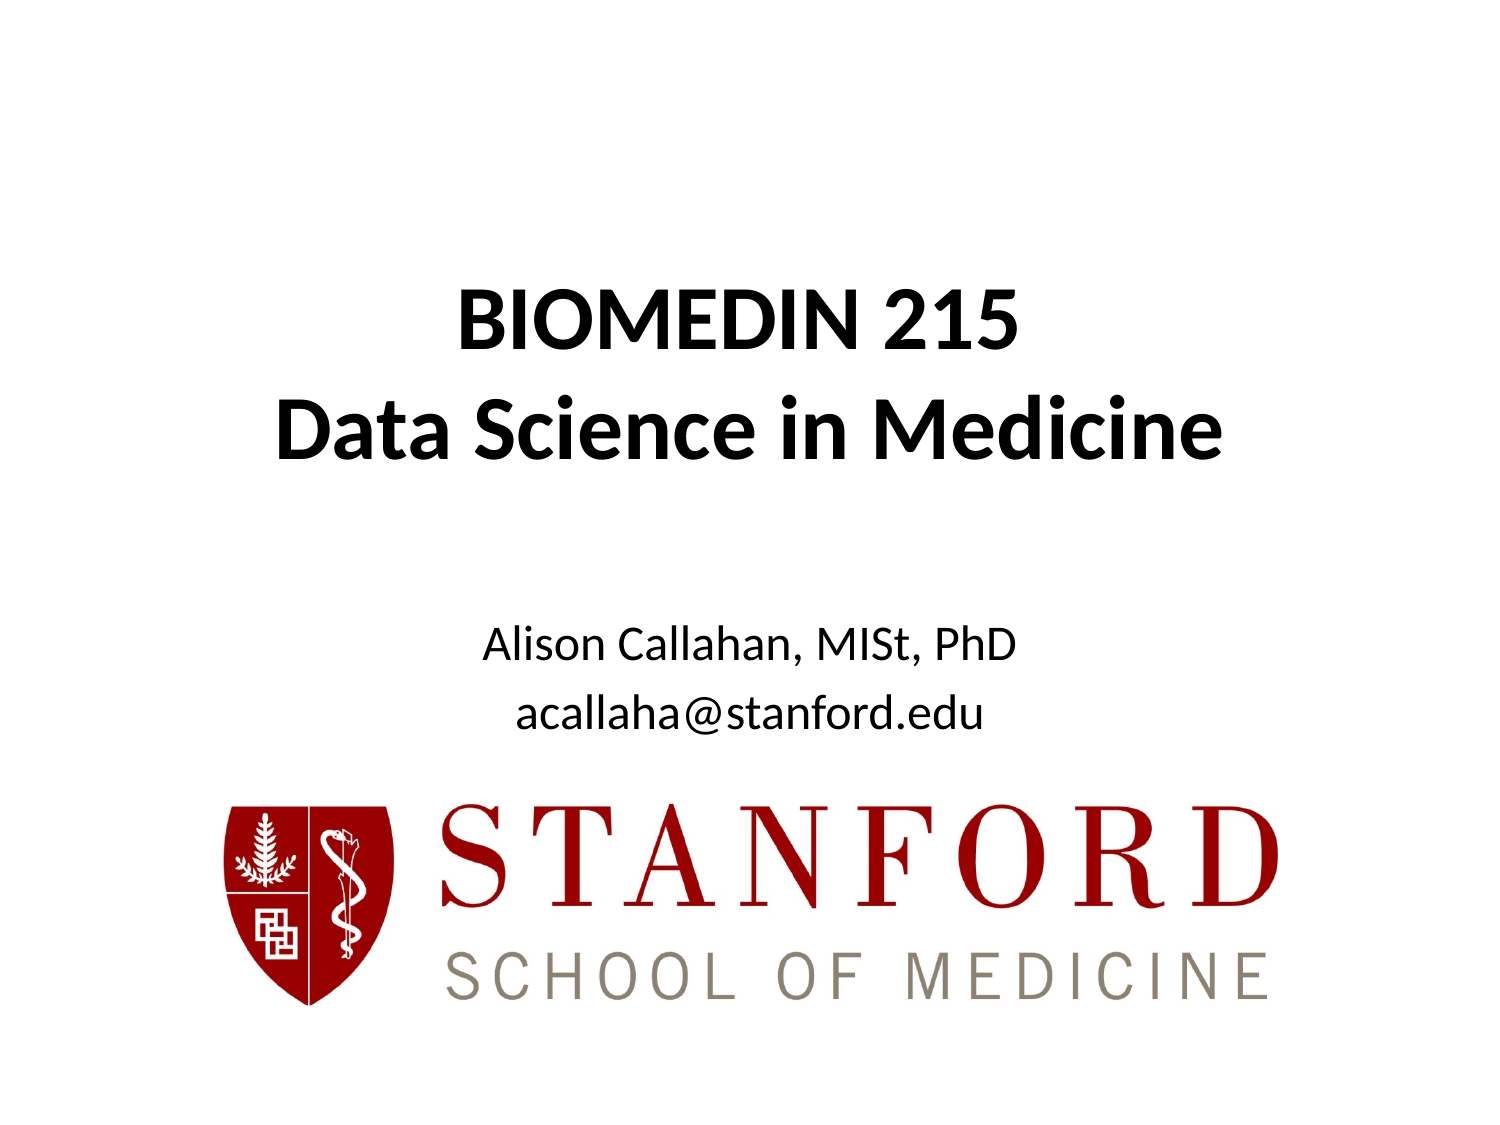

# BIOMEDIN 215 Data Science in Medicine
Alison Callahan, MISt, PhD
acallaha@stanford.edu